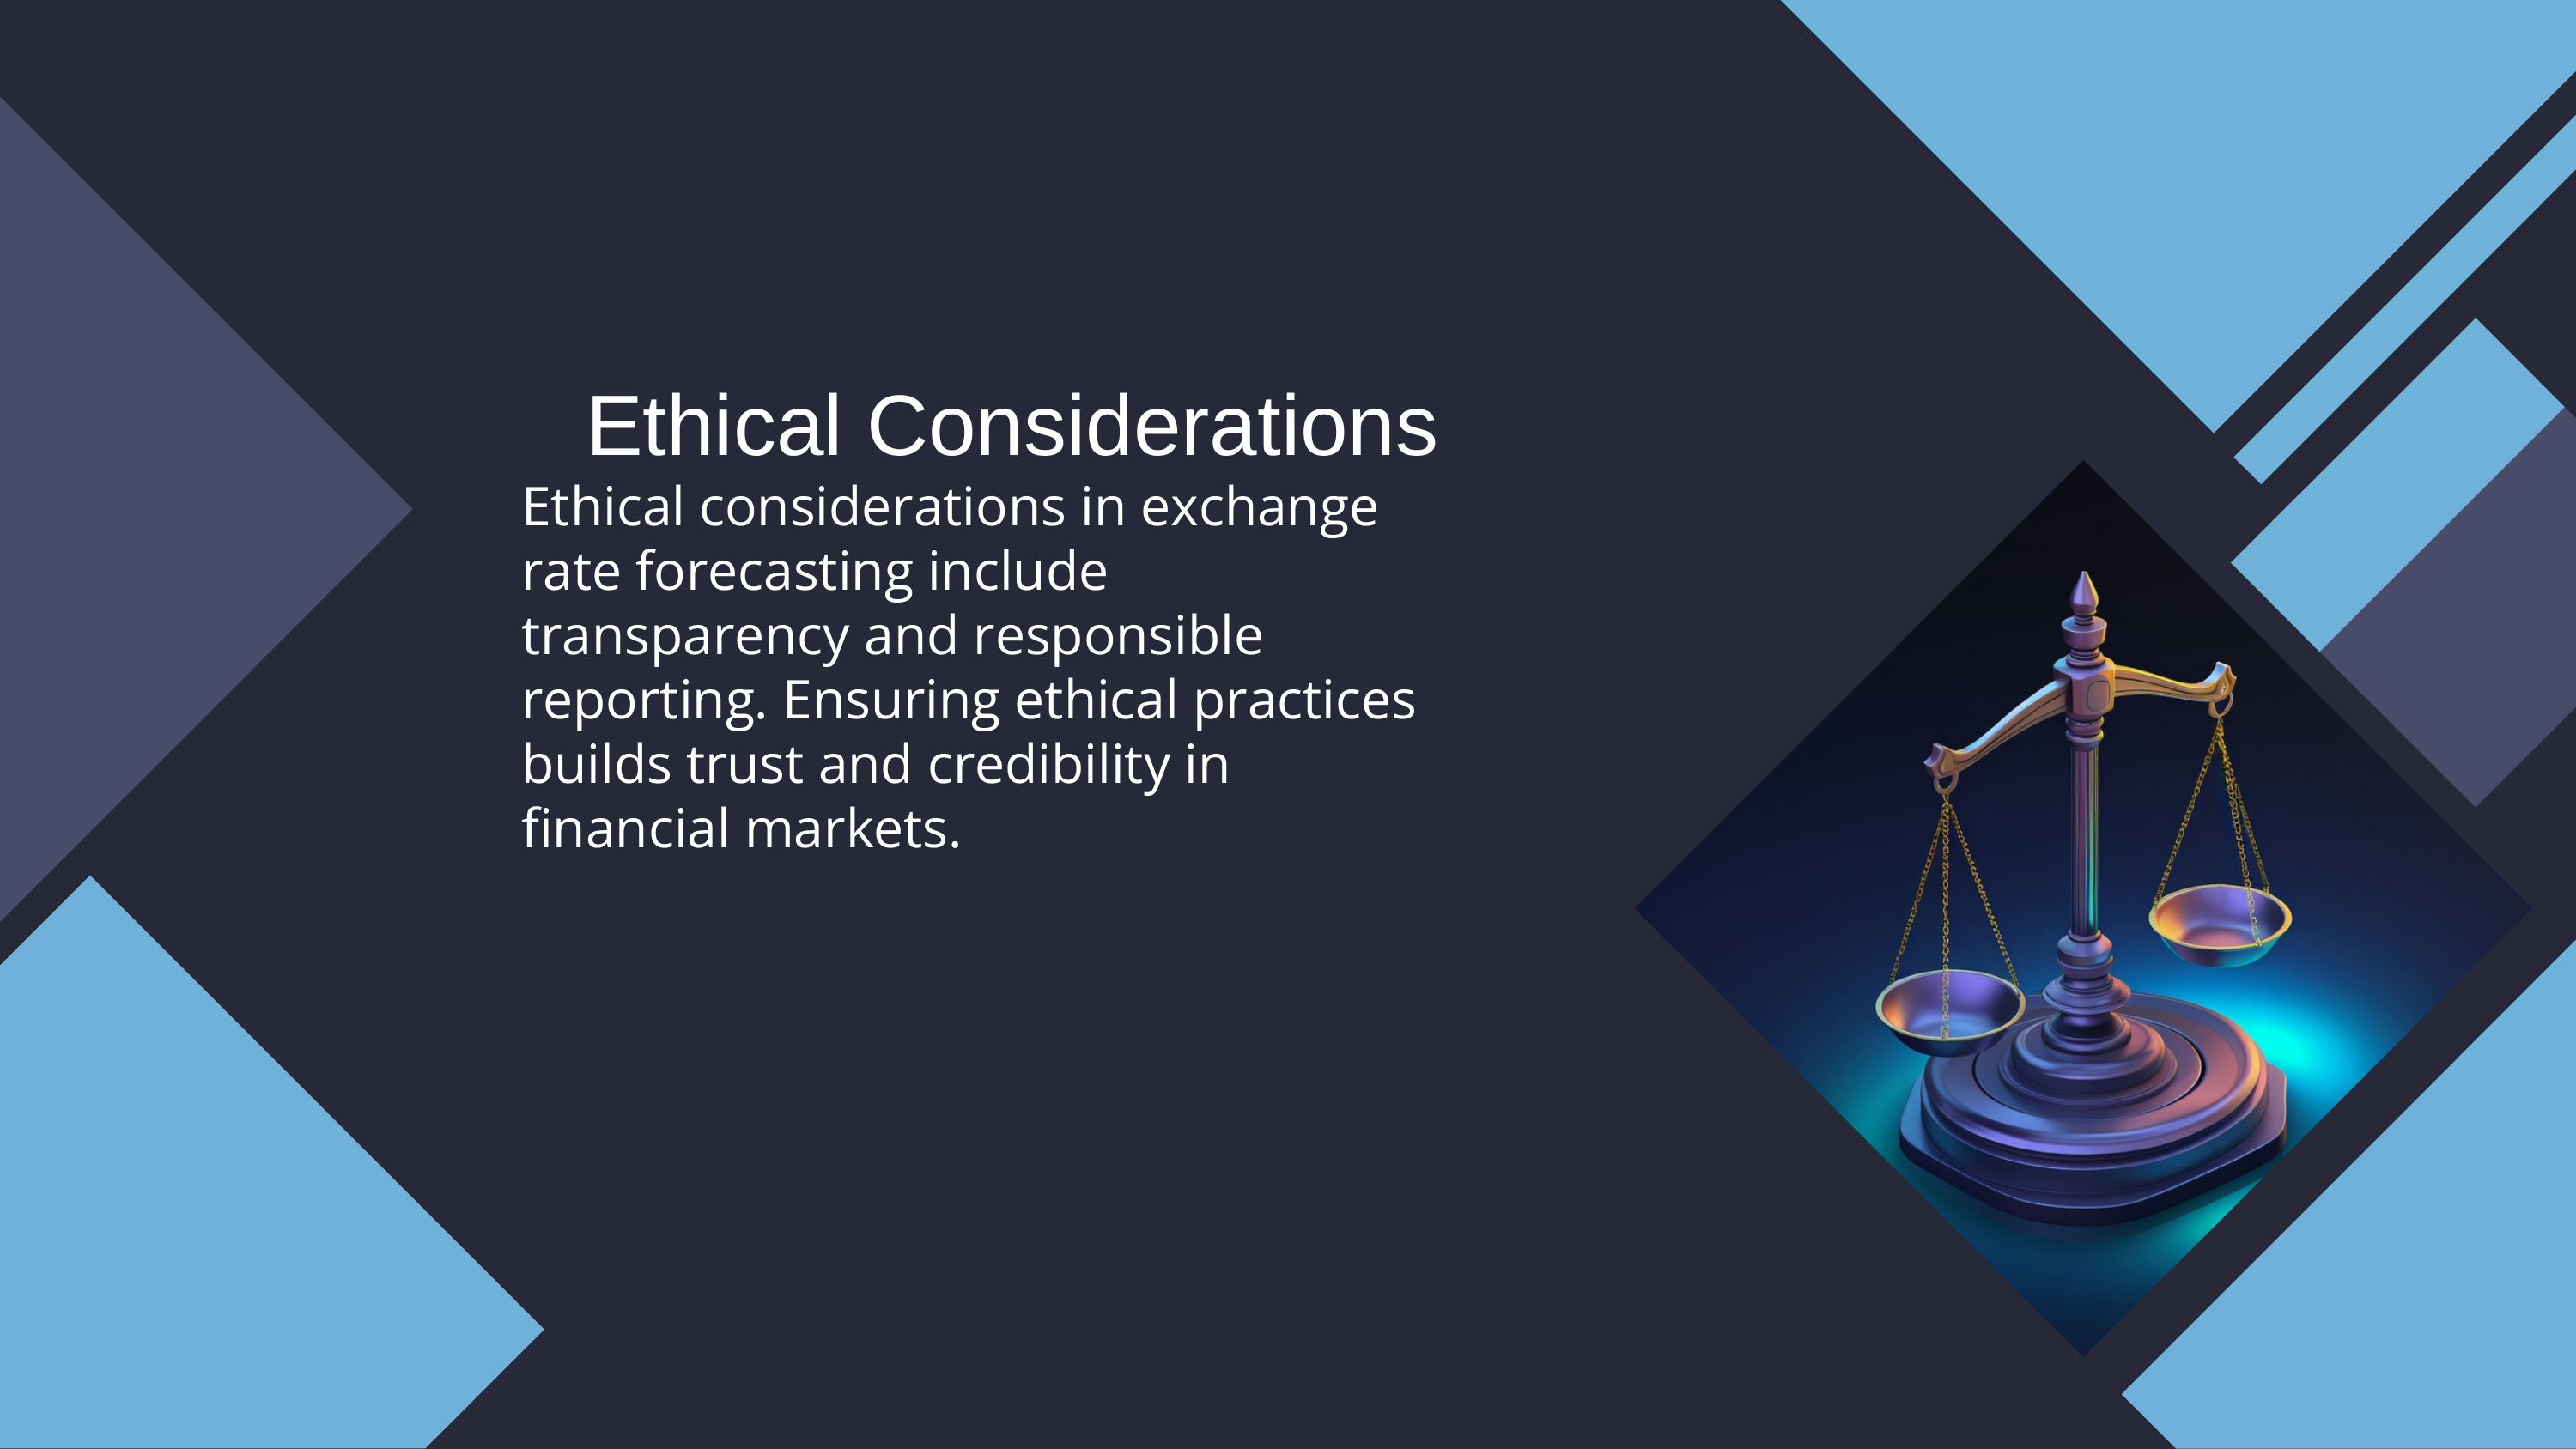

Ethical Considerations
Ethical considerations in exchange rate forecasting include transparency and responsible reporting. Ensuring ethical practices builds trust and credibility in ﬁnancial markets.